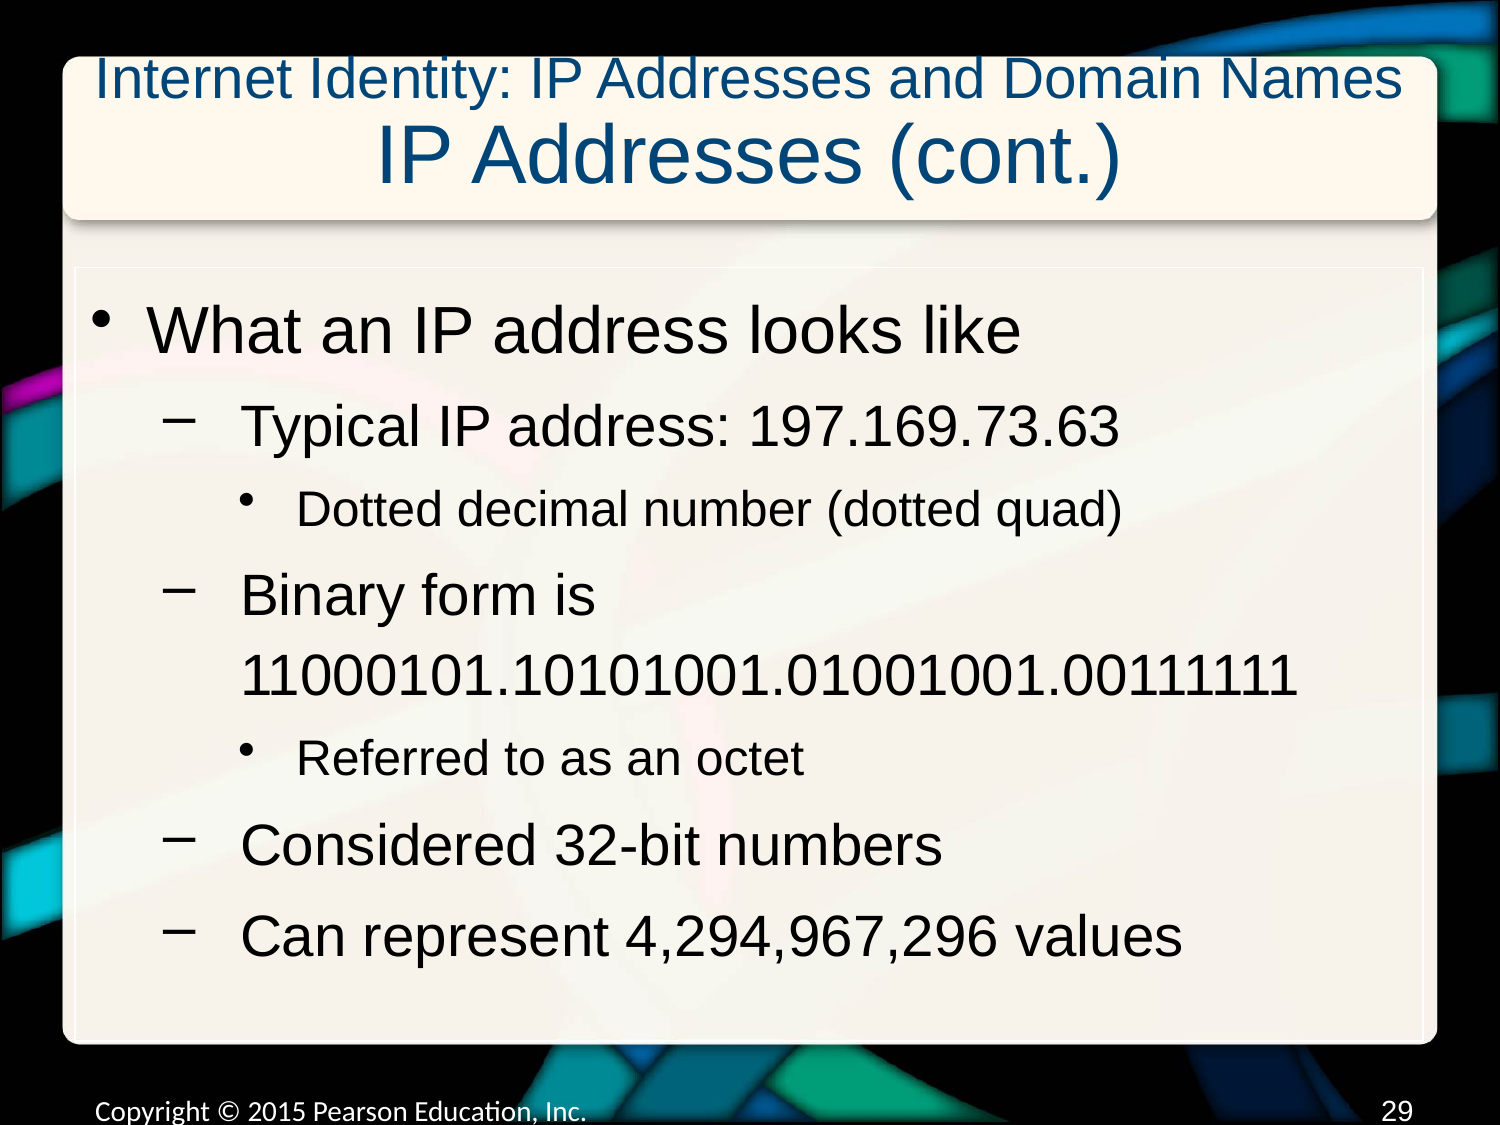

# Internet Identity: IP Addresses and Domain Names IP Addresses (cont.)
What an IP address looks like
Typical IP address: 197.169.73.63
Dotted decimal number (dotted quad)
Binary form is 11000101.10101001.01001001.00111111
Referred to as an octet
Considered 32-bit numbers
Can represent 4,294,967,296 values
Copyright © 2015 Pearson Education, Inc.
29